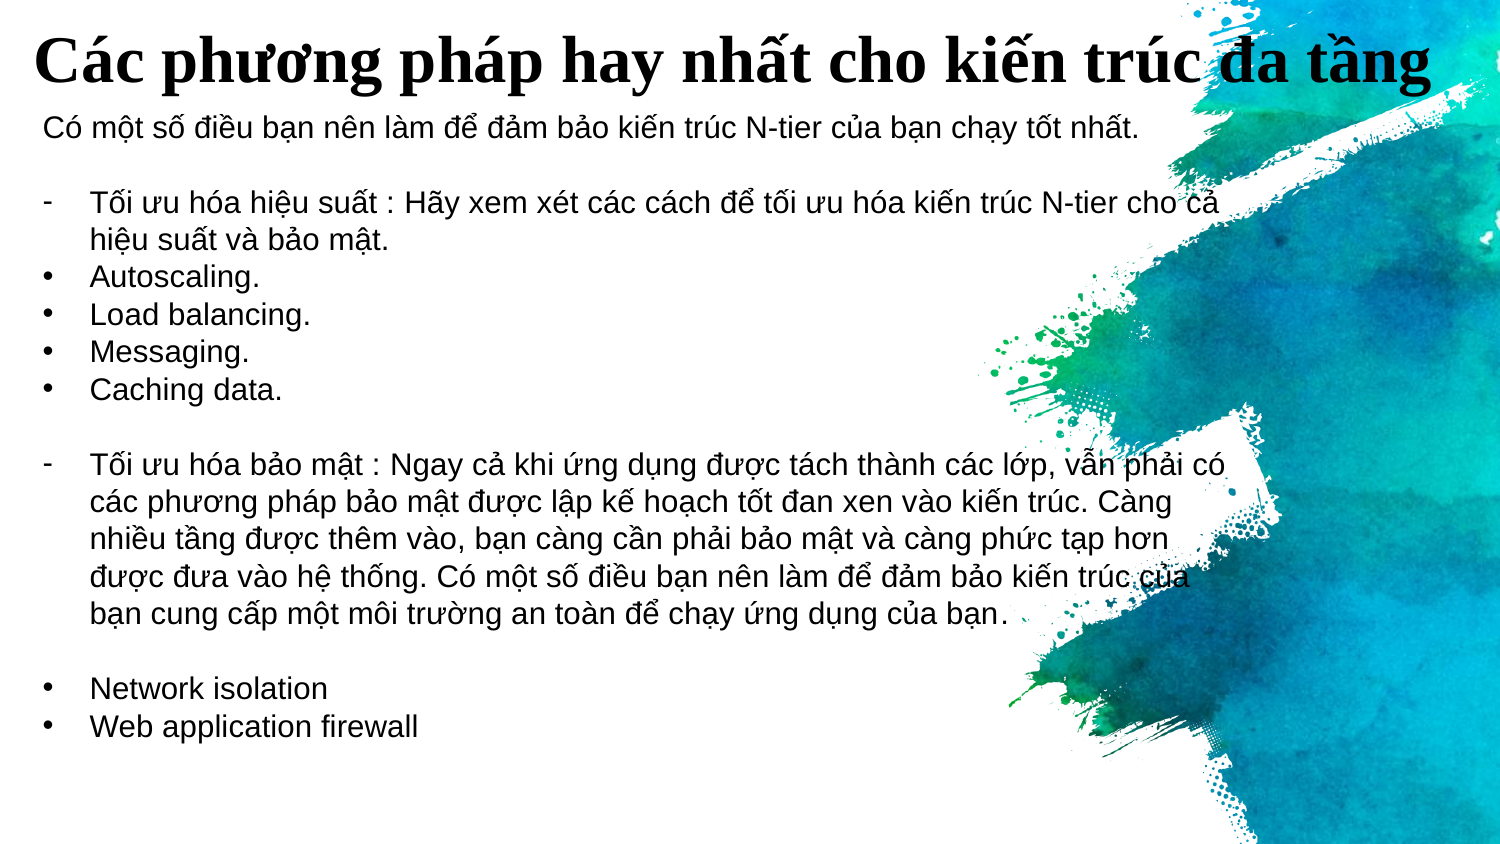

Các phương pháp hay nhất cho kiến trúc đa tầng
Có một số điều bạn nên làm để đảm bảo kiến trúc N-tier của bạn chạy tốt nhất.

Tối ưu hóa hiệu suất : Hãy xem xét các cách để tối ưu hóa kiến trúc N-tier cho cả hiệu suất và bảo mật.
Autoscaling.
Load balancing.
Messaging.
Caching data.

Tối ưu hóa bảo mật : Ngay cả khi ứng dụng được tách thành các lớp, vẫn phải có các phương pháp bảo mật được lập kế hoạch tốt đan xen vào kiến trúc. Càng nhiều tầng được thêm vào, bạn càng cần phải bảo mật và càng phức tạp hơn được đưa vào hệ thống. Có một số điều bạn nên làm để đảm bảo kiến trúc của bạn cung cấp một môi trường an toàn để chạy ứng dụng của bạn.

Network isolation
Web application firewall